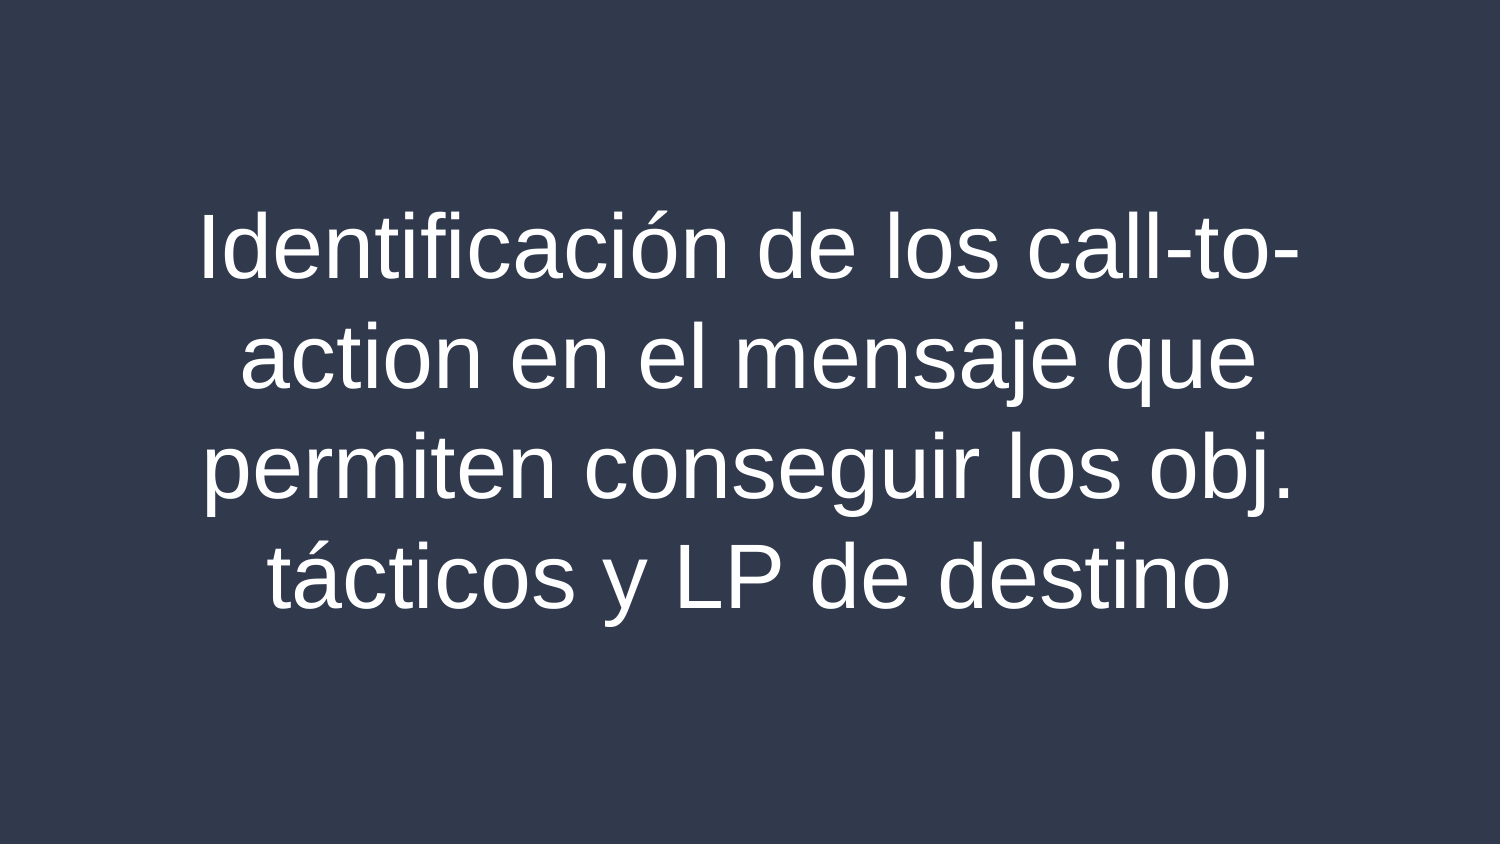

# Identificación de los call-to-action en el mensaje que permiten conseguir los obj. tácticos y LP de destino